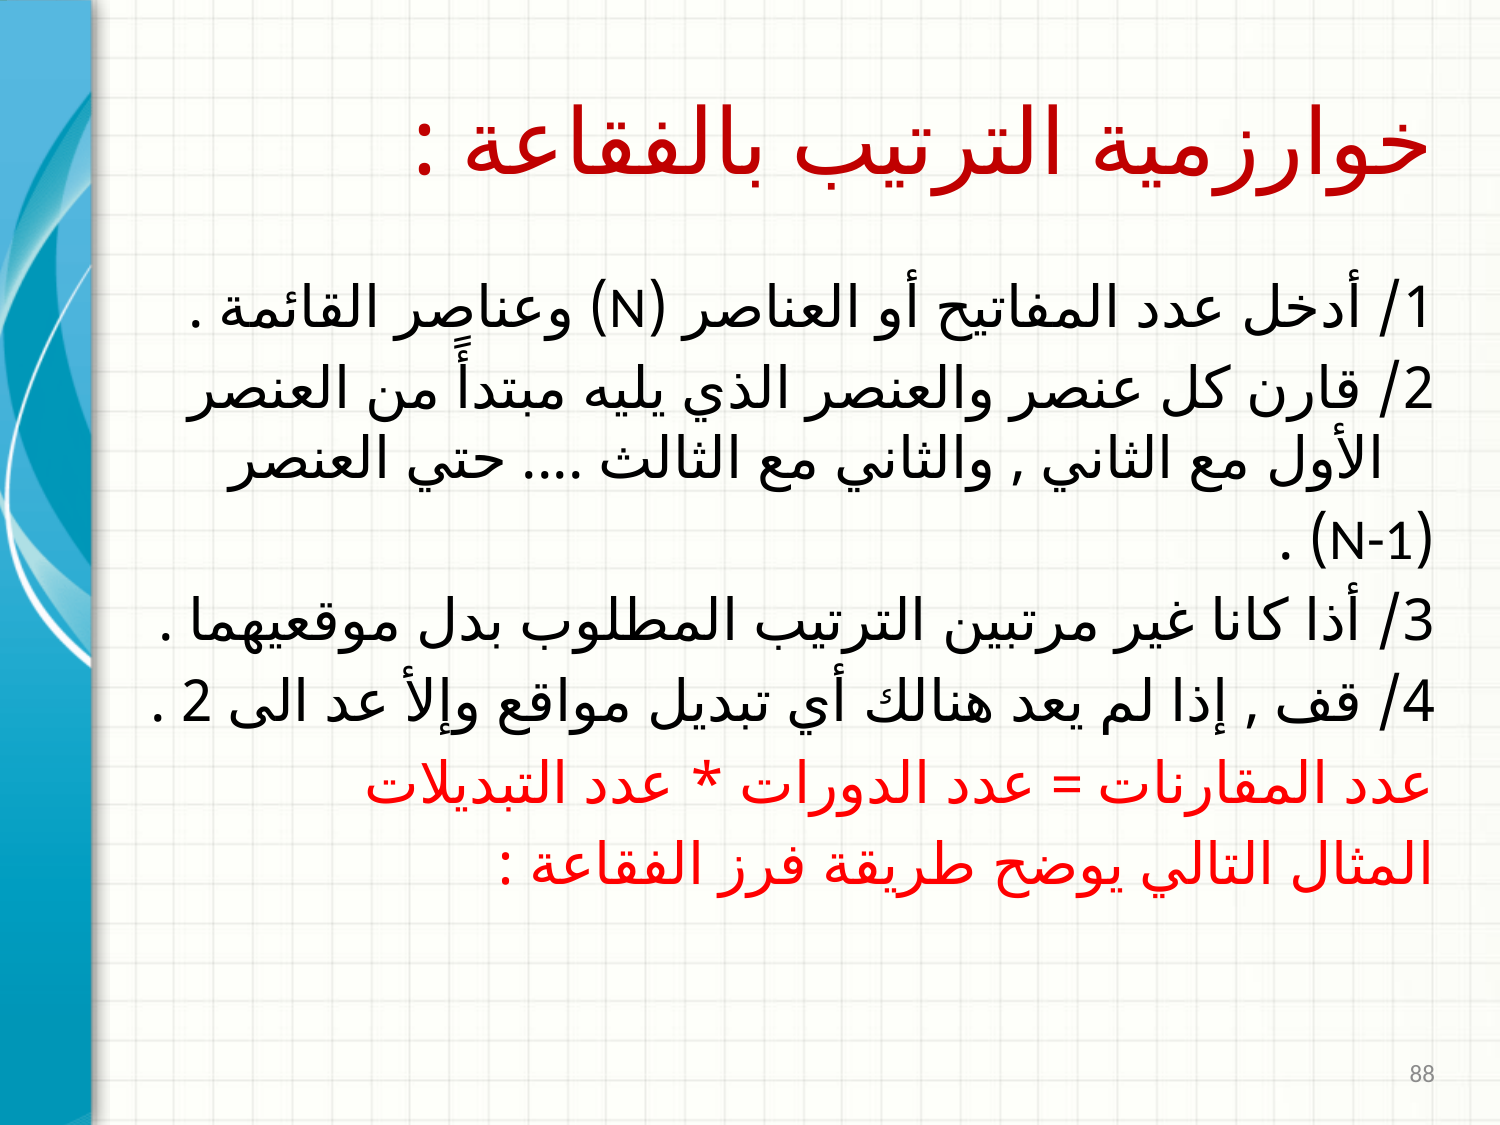

# خوارزمية الترتيب بالفقاعة :
1/ أدخل عدد المفاتيح أو العناصر (N) وعناصر القائمة .
2/ قارن كل عنصر والعنصر الذي يليه مبتدأً من العنصر الأول مع الثاني , والثاني مع الثالث .... حتي العنصر
(N-1) .
3/ أذا كانا غير مرتبين الترتيب المطلوب بدل موقعيهما .
4/ قف , إذا لم يعد هنالك أي تبديل مواقع وإلأ عد الى 2 .
عدد المقارنات = عدد الدورات * عدد التبديلات
المثال التالي يوضح طريقة فرز الفقاعة :
88